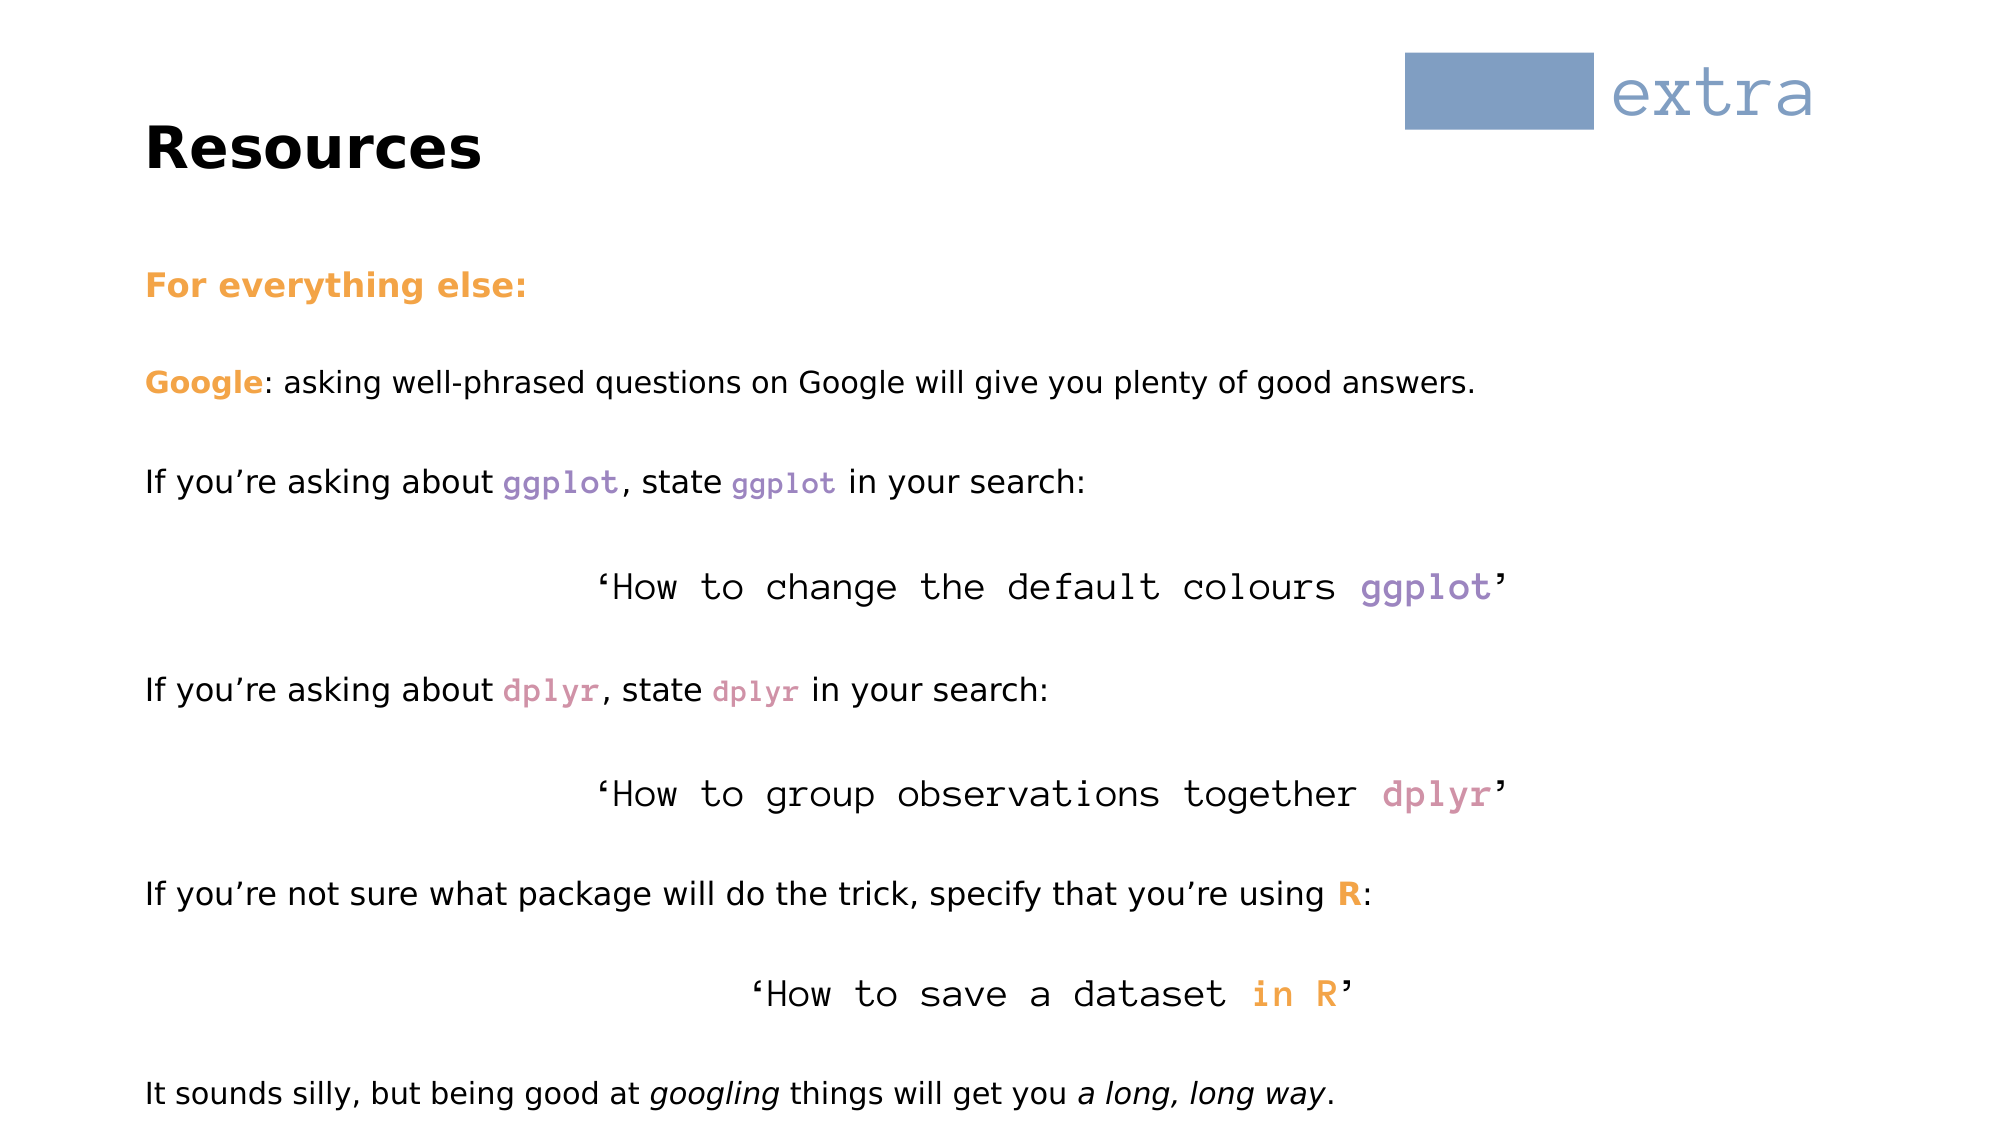

extra

Resources
For everything else:

Google: asking well-phrased questions on Google will give you plenty of good answers.

If you’re asking about ggplot, state ggplot in your search:

‘How to change the default colours ggplot’

If you’re asking about dplyr, state dplyr in your search:

‘How to group observations together dplyr’

If you’re not sure what package will do the trick, specify that you’re using R:

‘How to save a dataset in R’

It sounds silly, but being good at googling things will get you a long, long way.